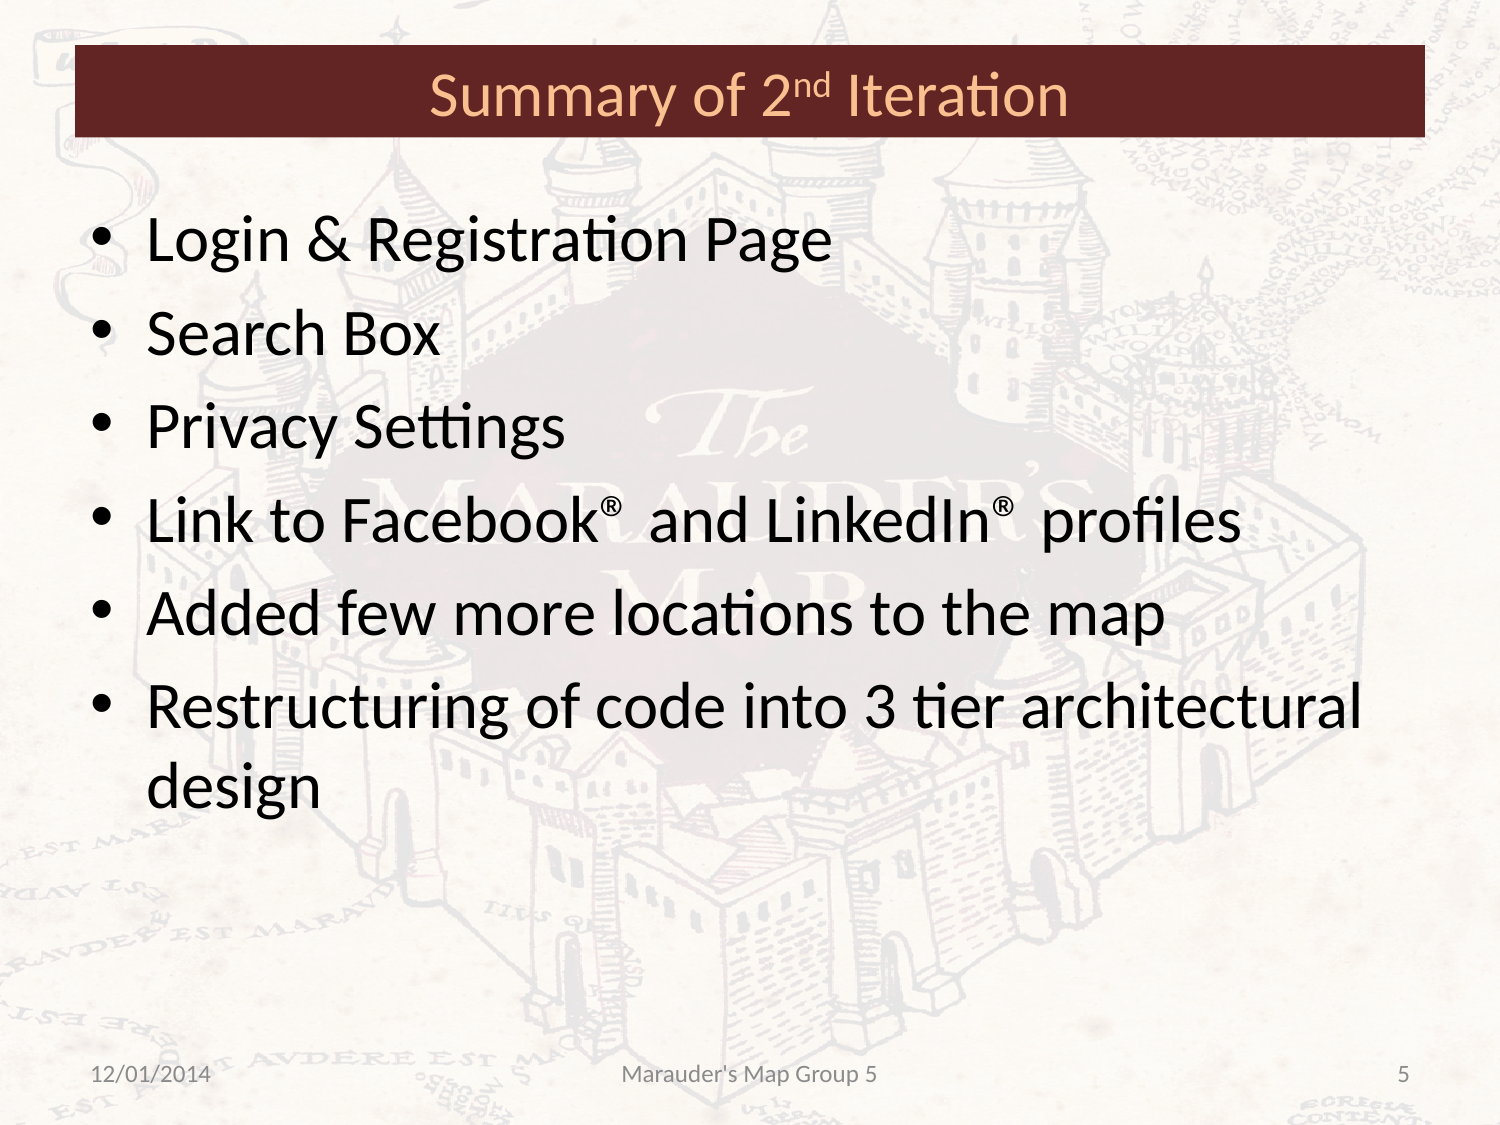

# Summary of 2nd Iteration
Login & Registration Page
Search Box
Privacy Settings
Link to Facebook® and LinkedIn® profiles
Added few more locations to the map
Restructuring of code into 3 tier architectural design
12/01/2014
Marauder's Map Group 5
5